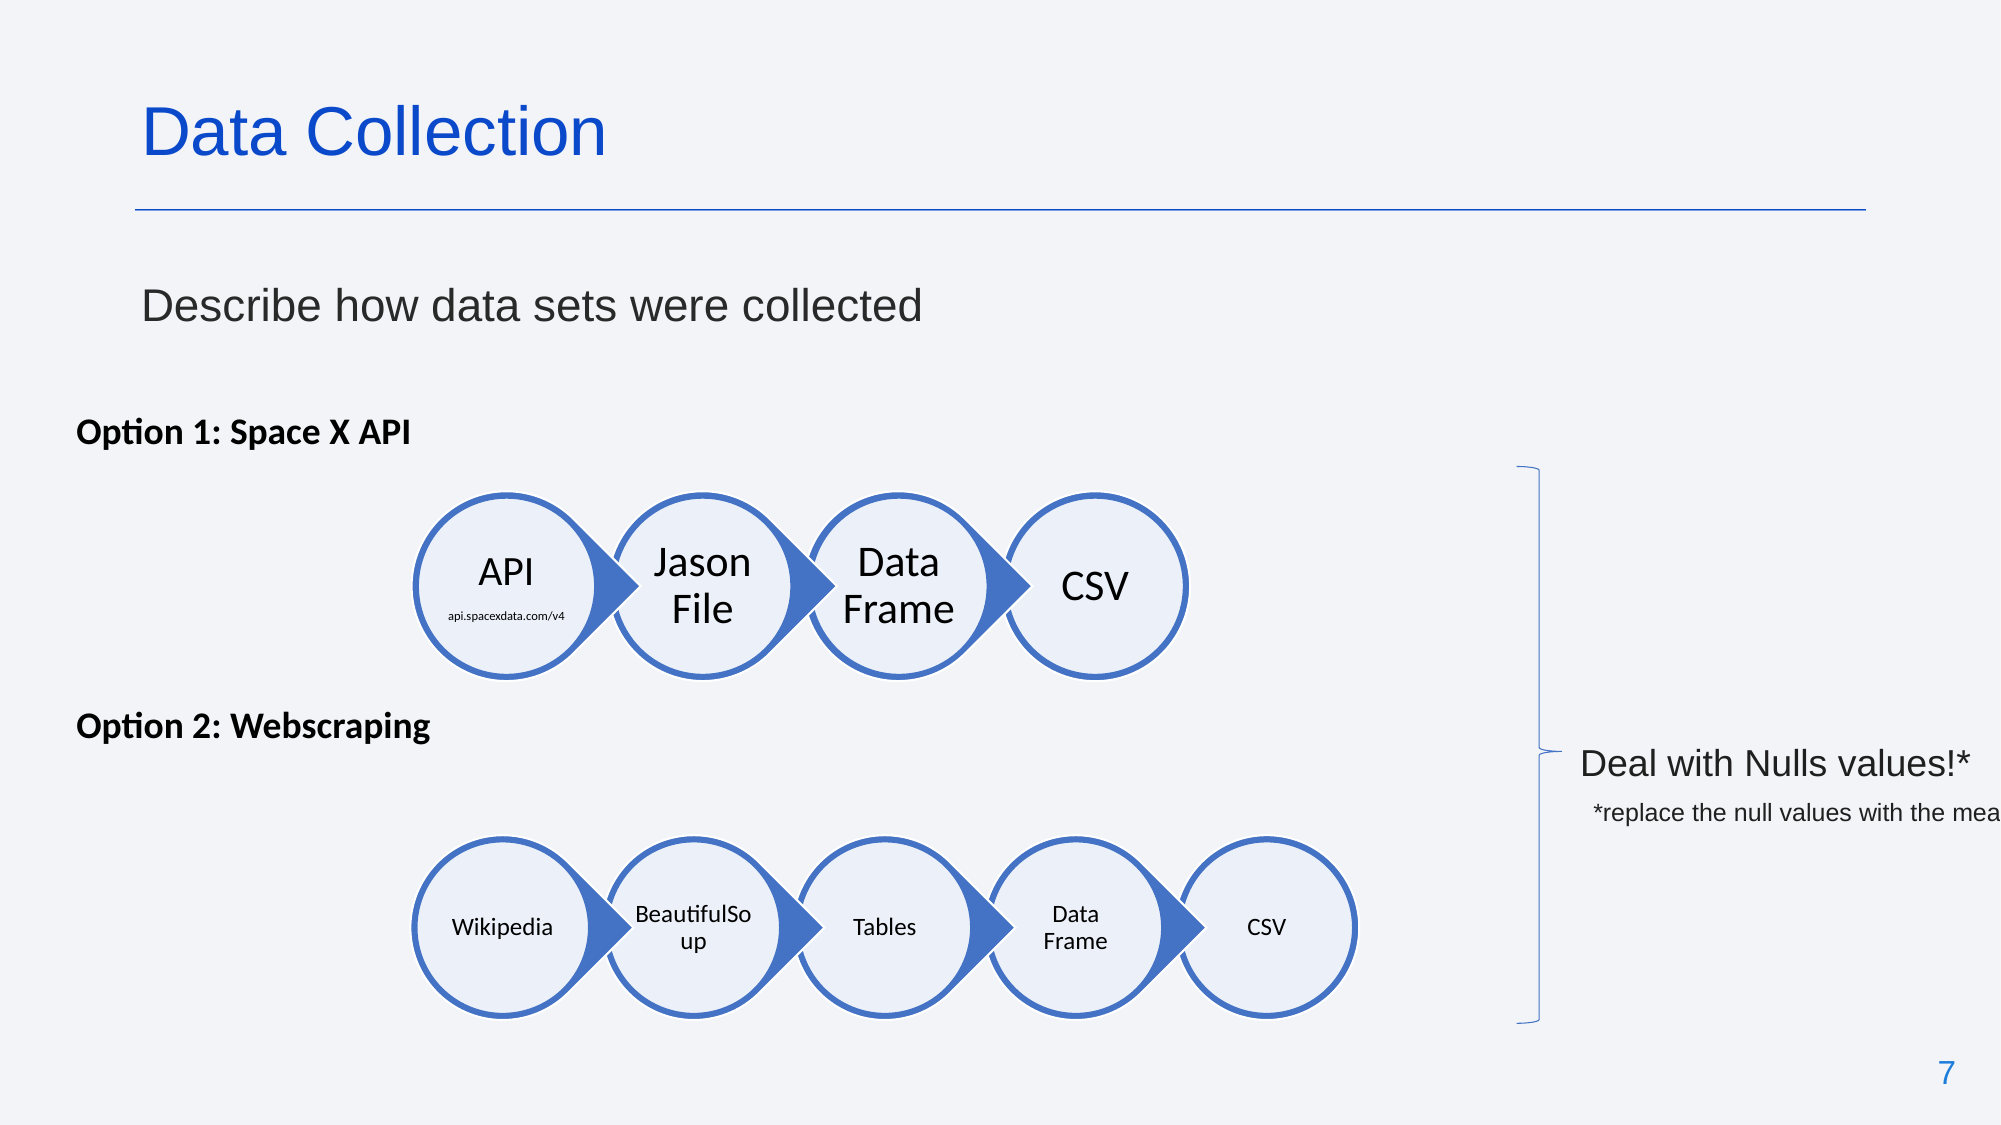

Data Collection
Describe how data sets were collected

Option 1: Space X API
CSV
Data Frame
Jason File
API
api.spacexdata.com/v4

Option 2: Webscraping
Deal with Nulls values!*
CSV
Data Frame
Tables
BeautifulSoup
Wikipedia
*replace the null values with the mean
7